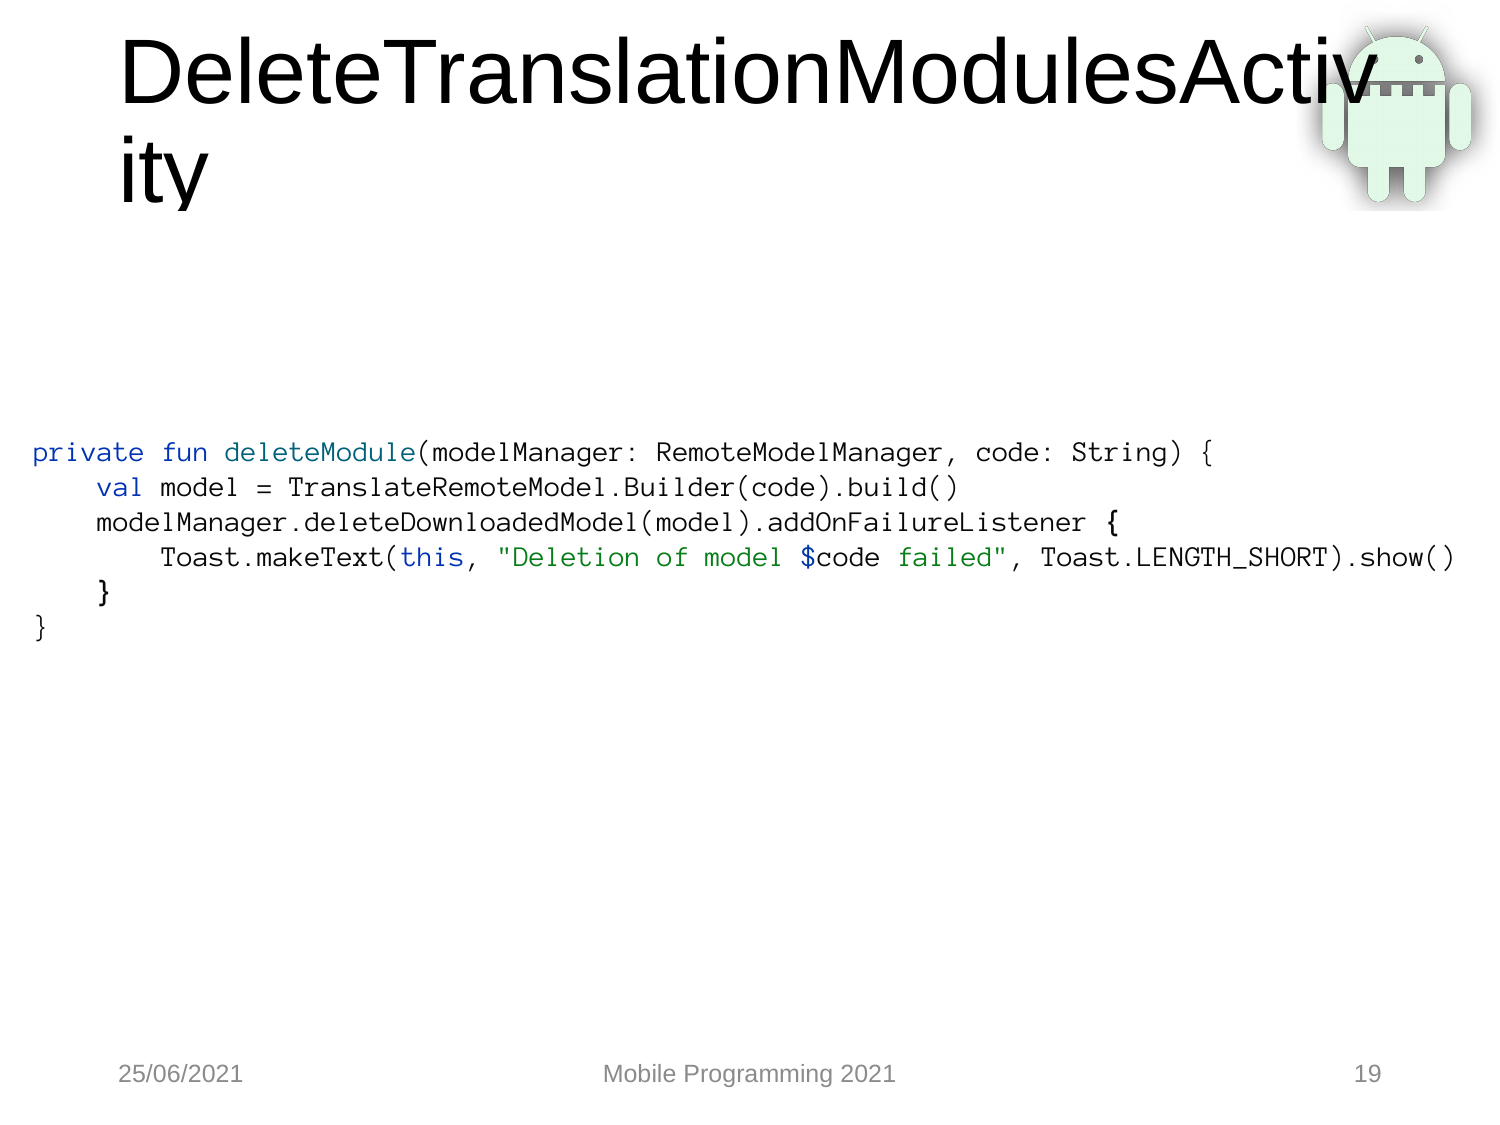

# DeleteTranslationModulesActivity
private fun deleteModule(modelManager: RemoteModelManager, code: String) {
    val model = TranslateRemoteModel.Builder(code).build()
    modelManager.deleteDownloadedModel(model).addOnFailureListener {
        Toast.makeText(this, "Deletion of model $code failed", Toast.LENGTH_SHORT).show()
    }
}
25/06/2021
Mobile Programming 2021
19